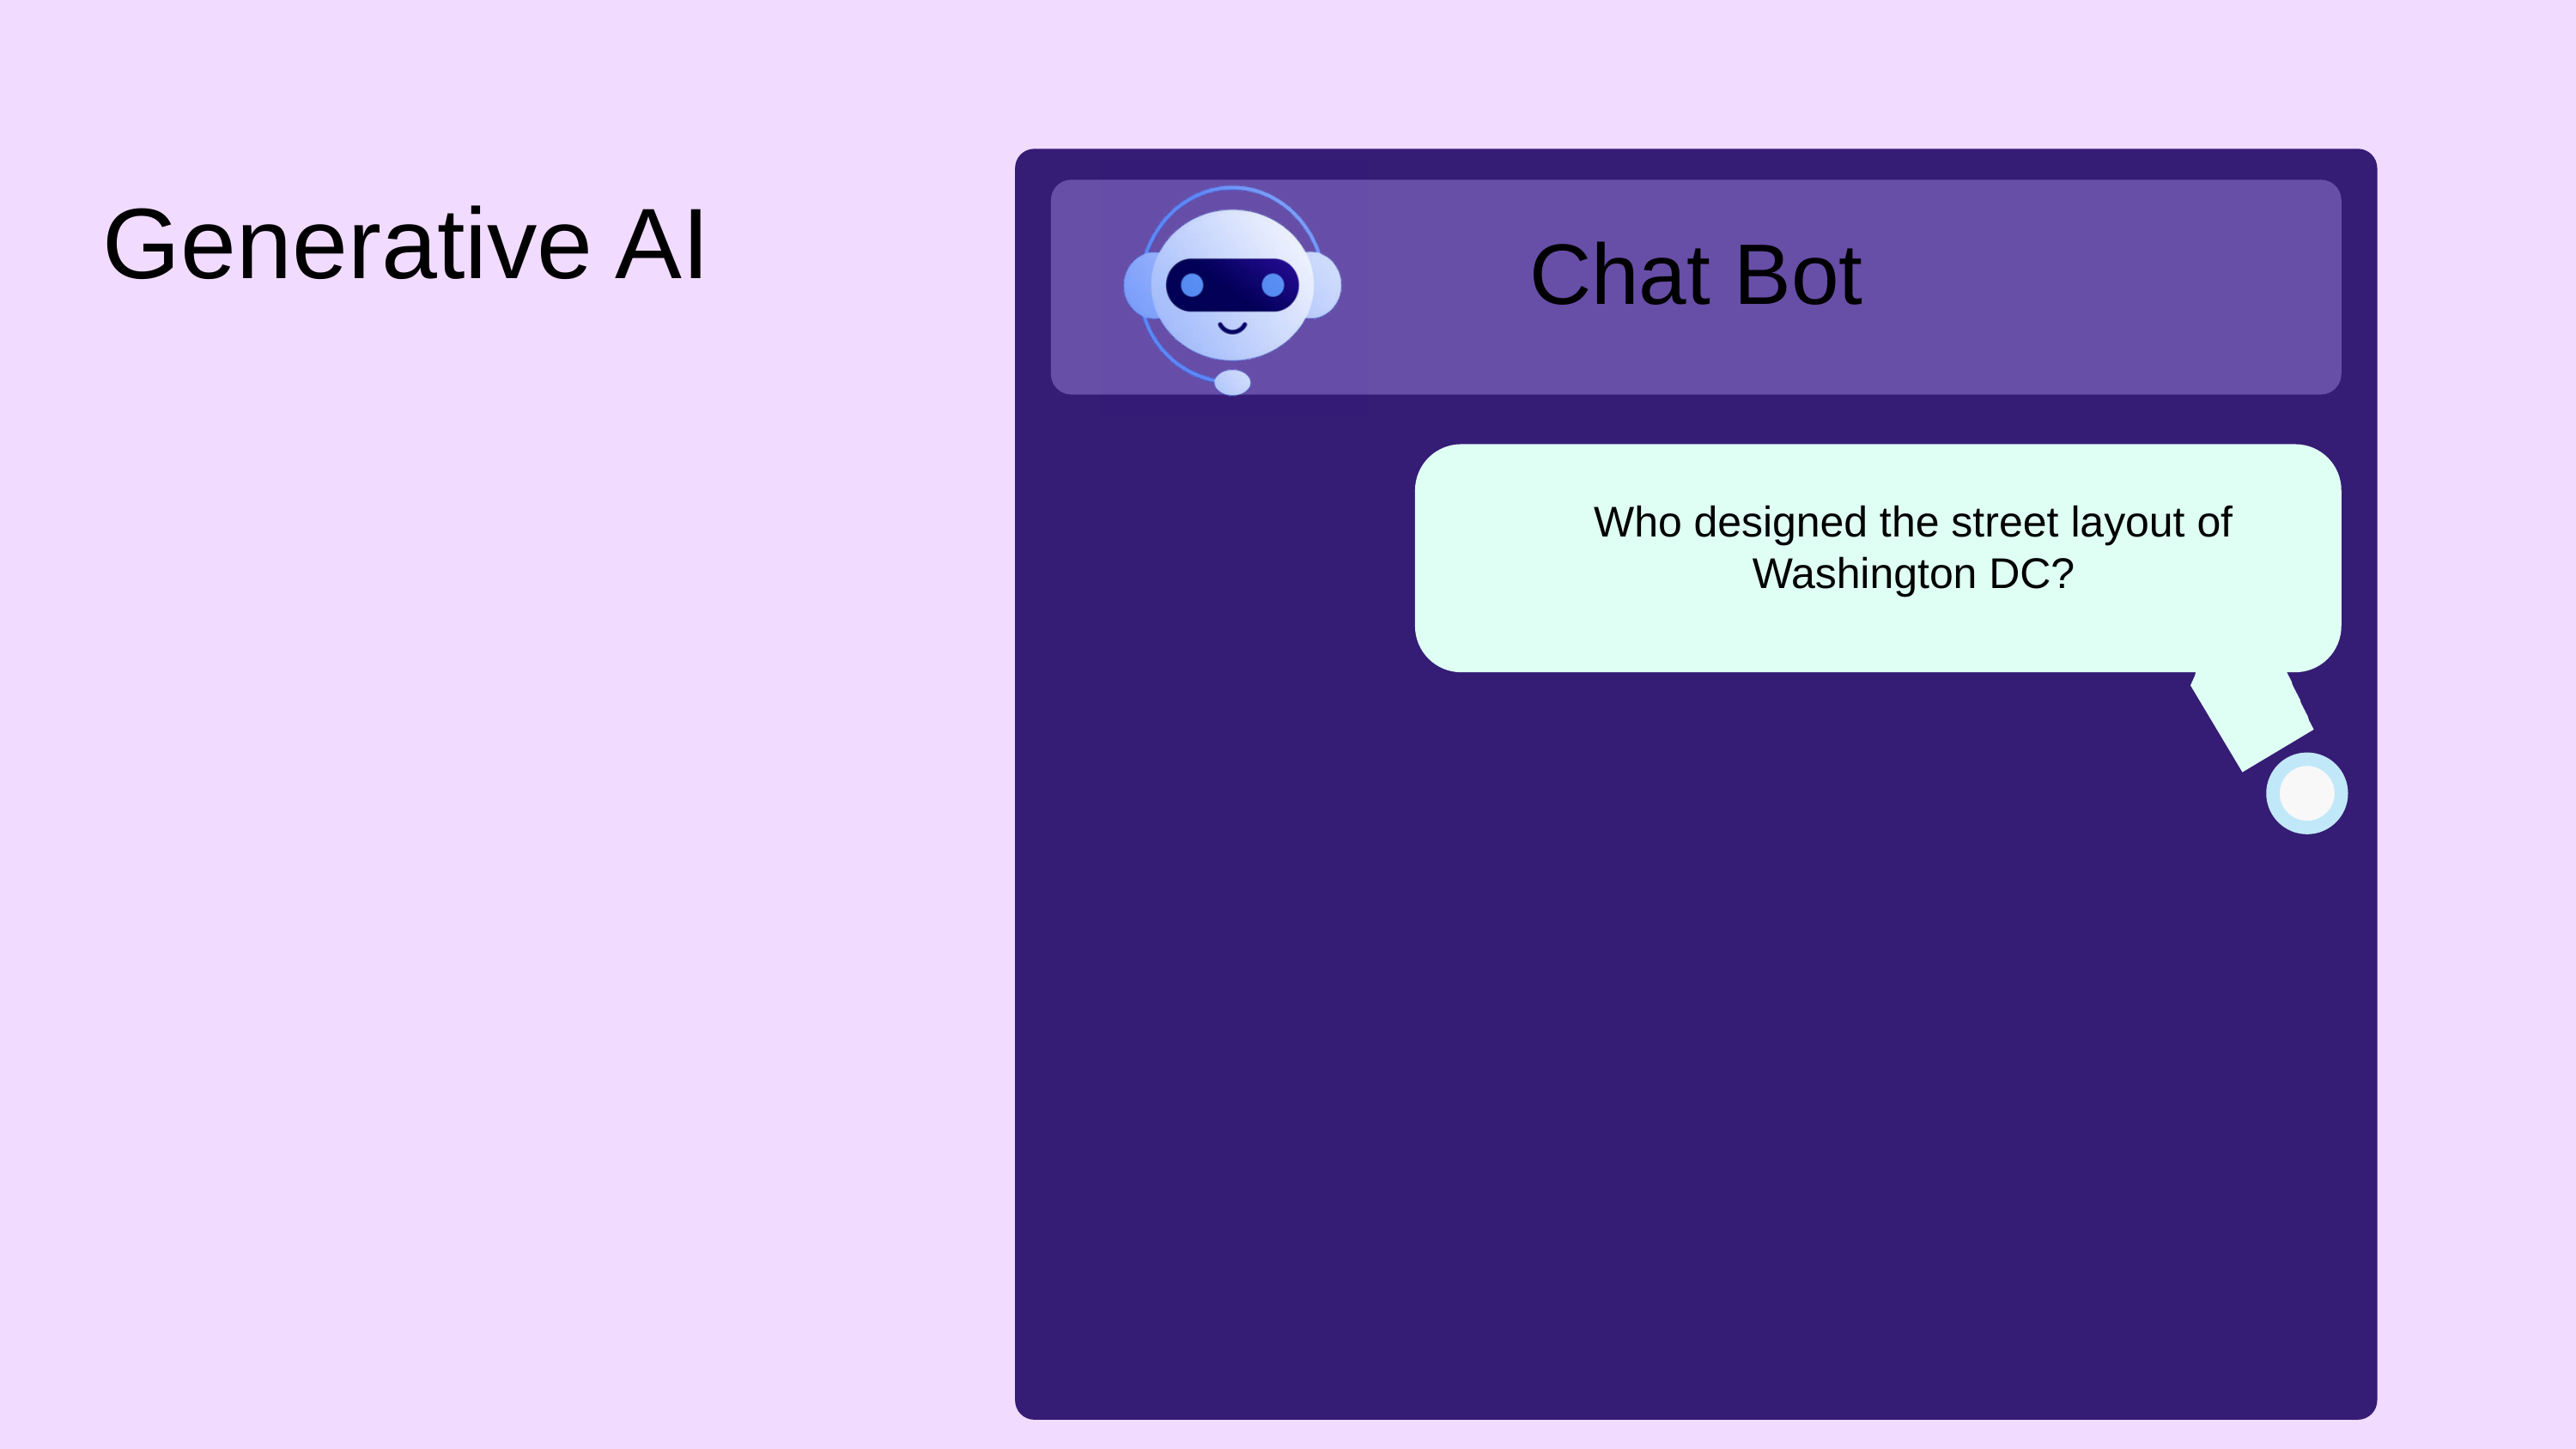

Chat Bot

Who designed the street layout of Washington DC?

Generative AI